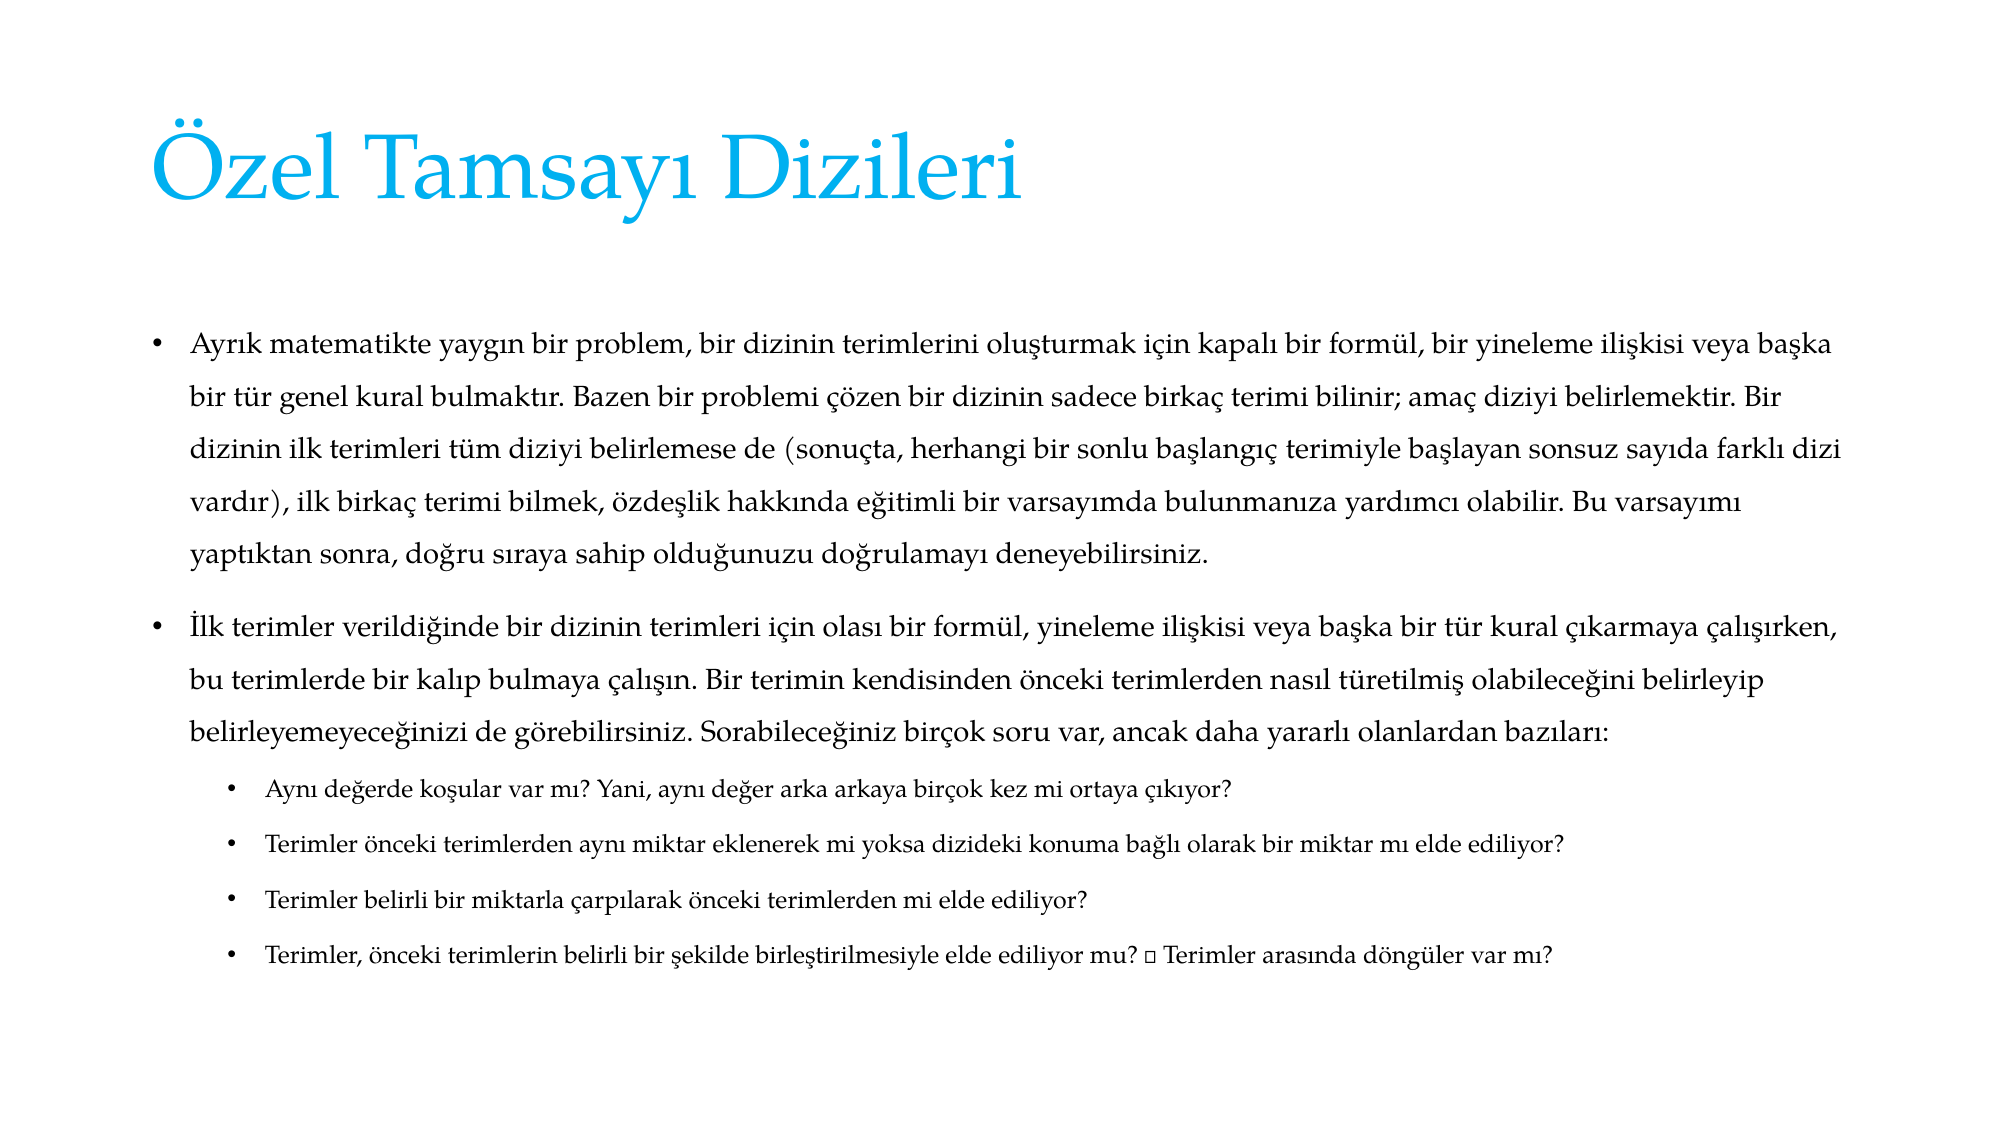

# Özel Tamsayı Dizileri
Ayrık matematikte yaygın bir problem, bir dizinin terimlerini oluşturmak için kapalı bir formül, bir yineleme ilişkisi veya başka bir tür genel kural bulmaktır. Bazen bir problemi çözen bir dizinin sadece birkaç terimi bilinir; amaç diziyi belirlemektir. Bir dizinin ilk terimleri tüm diziyi belirlemese de (sonuçta, herhangi bir sonlu başlangıç ​​terimiyle başlayan sonsuz sayıda farklı dizi vardır), ilk birkaç terimi bilmek, özdeşlik hakkında eğitimli bir varsayımda bulunmanıza yardımcı olabilir. Bu varsayımı yaptıktan sonra, doğru sıraya sahip olduğunuzu doğrulamayı deneyebilirsiniz.
İlk terimler verildiğinde bir dizinin terimleri için olası bir formül, yineleme ilişkisi veya başka bir tür kural çıkarmaya çalışırken, bu terimlerde bir kalıp bulmaya çalışın. Bir terimin kendisinden önceki terimlerden nasıl türetilmiş olabileceğini belirleyip belirleyemeyeceğinizi de görebilirsiniz. Sorabileceğiniz birçok soru var, ancak daha yararlı olanlardan bazıları:
Aynı değerde koşular var mı? Yani, aynı değer arka arkaya birçok kez mi ortaya çıkıyor?
Terimler önceki terimlerden aynı miktar eklenerek mi yoksa dizideki konuma bağlı olarak bir miktar mı elde ediliyor?
Terimler belirli bir miktarla çarpılarak önceki terimlerden mi elde ediliyor?
Terimler, önceki terimlerin belirli bir şekilde birleştirilmesiyle elde ediliyor mu? 􏰥 Terimler arasında döngüler var mı?